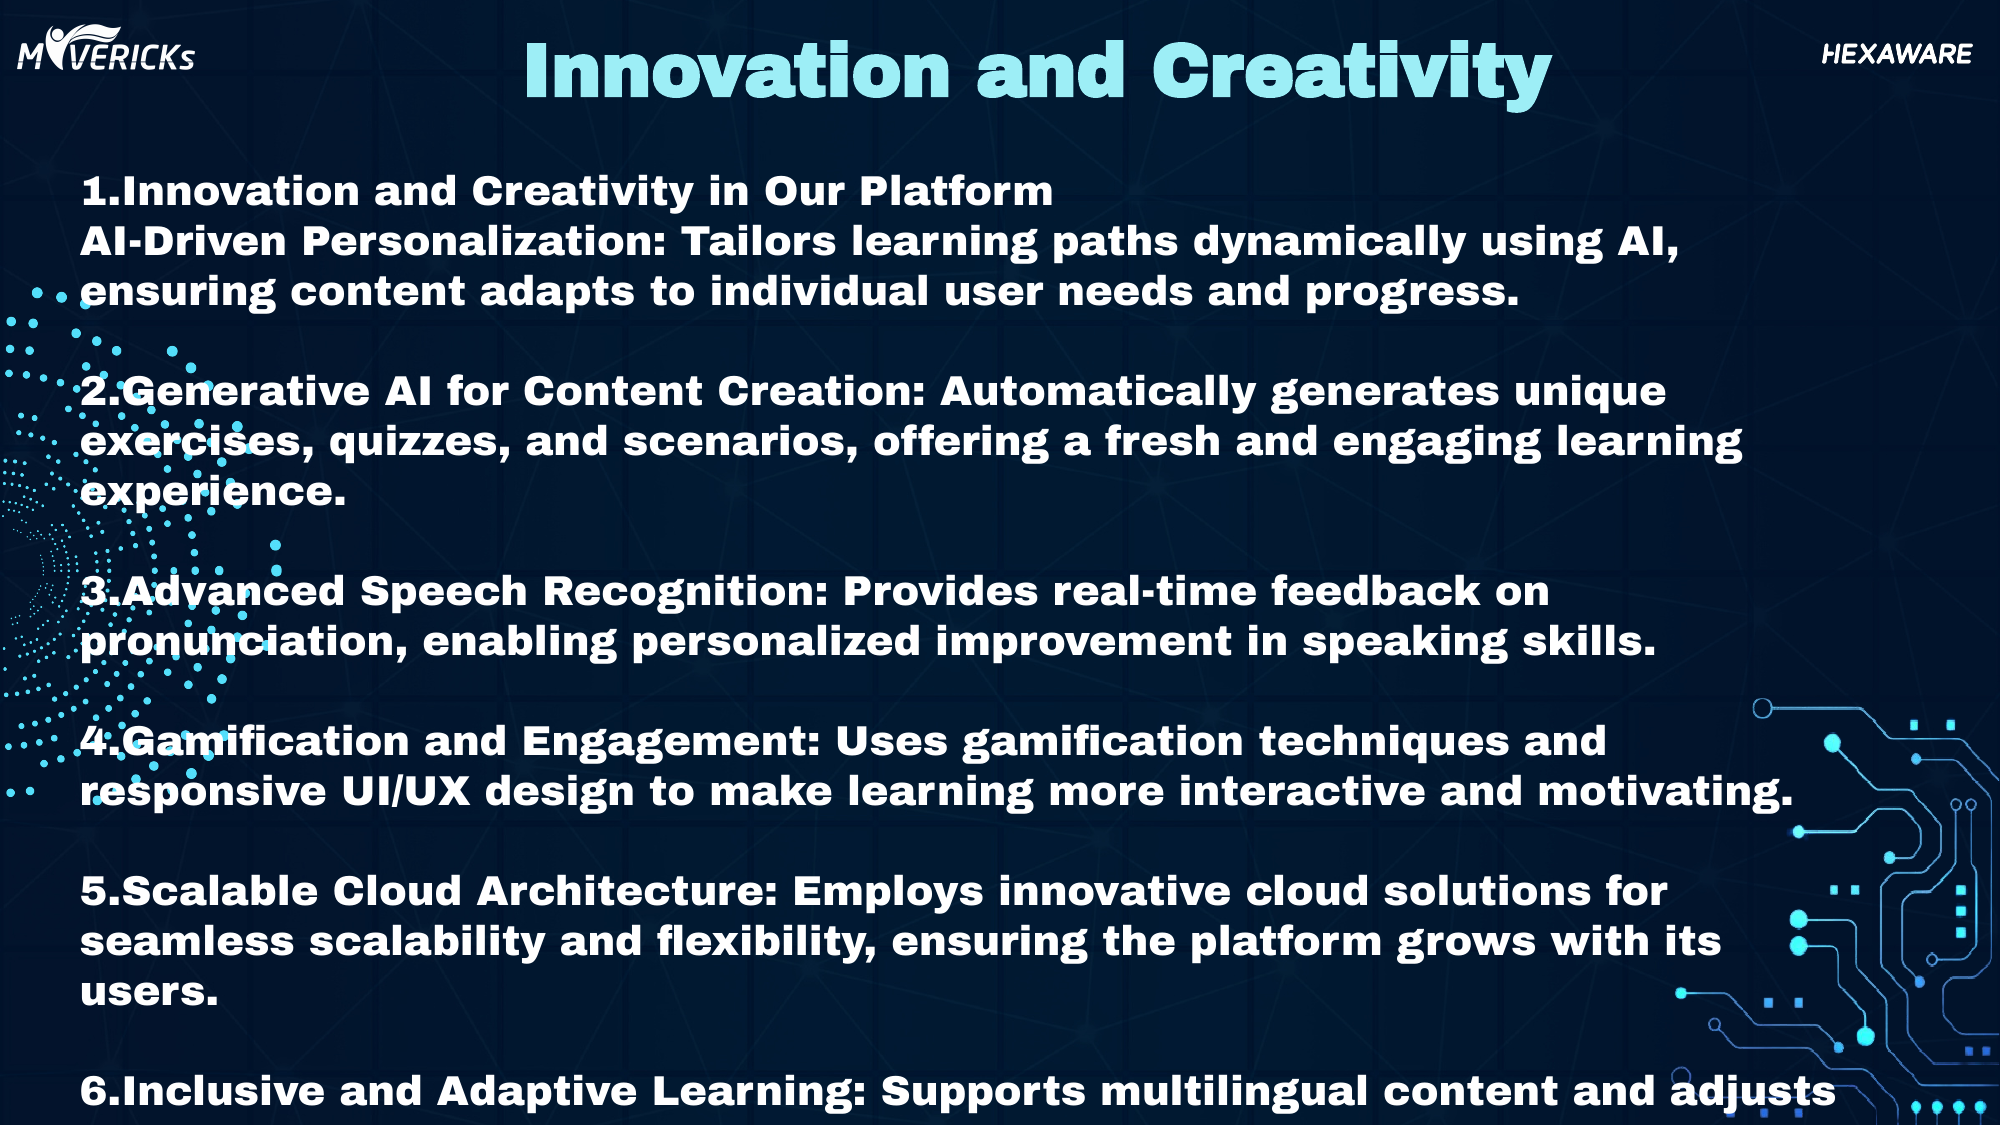

Innovation and Creativity
1.Innovation and Creativity in Our Platform
AI-Driven Personalization: Tailors learning paths dynamically using AI, ensuring content adapts to individual user needs and progress.

2.Generative AI for Content Creation: Automatically generates unique exercises, quizzes, and scenarios, offering a fresh and engaging learning experience.

3.Advanced Speech Recognition: Provides real-time feedback on pronunciation, enabling personalized improvement in speaking skills.

4.Gamification and Engagement: Uses gamification techniques and responsive UI/UX design to make learning more interactive and motivating.

5.Scalable Cloud Architecture: Employs innovative cloud solutions for seamless scalability and flexibility, ensuring the platform grows with its users.

6.Inclusive and Adaptive Learning: Supports multilingual content and adjusts learning paths to accommodate diverse user backgrounds and needs.